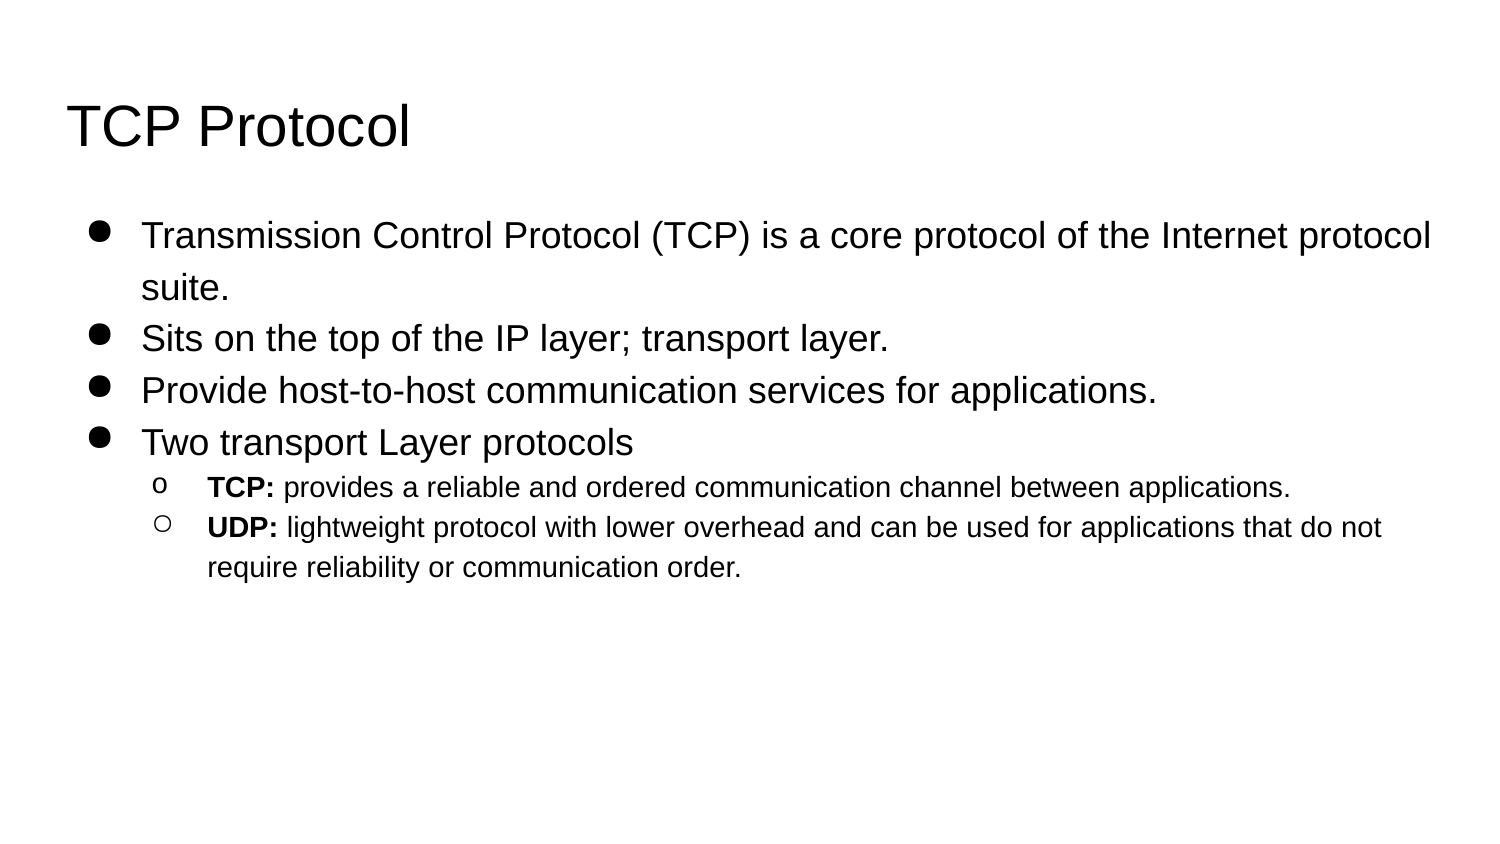

# TCP Protocol
Transmission Control Protocol (TCP) is a core protocol of the Internet protocol suite.
Sits on the top of the IP layer; transport layer.
Provide host-to-host communication services for applications.
Two transport Layer protocols
TCP: provides a reliable and ordered communication channel between applications.
UDP: lightweight protocol with lower overhead and can be used for applications that do not require reliability or communication order.